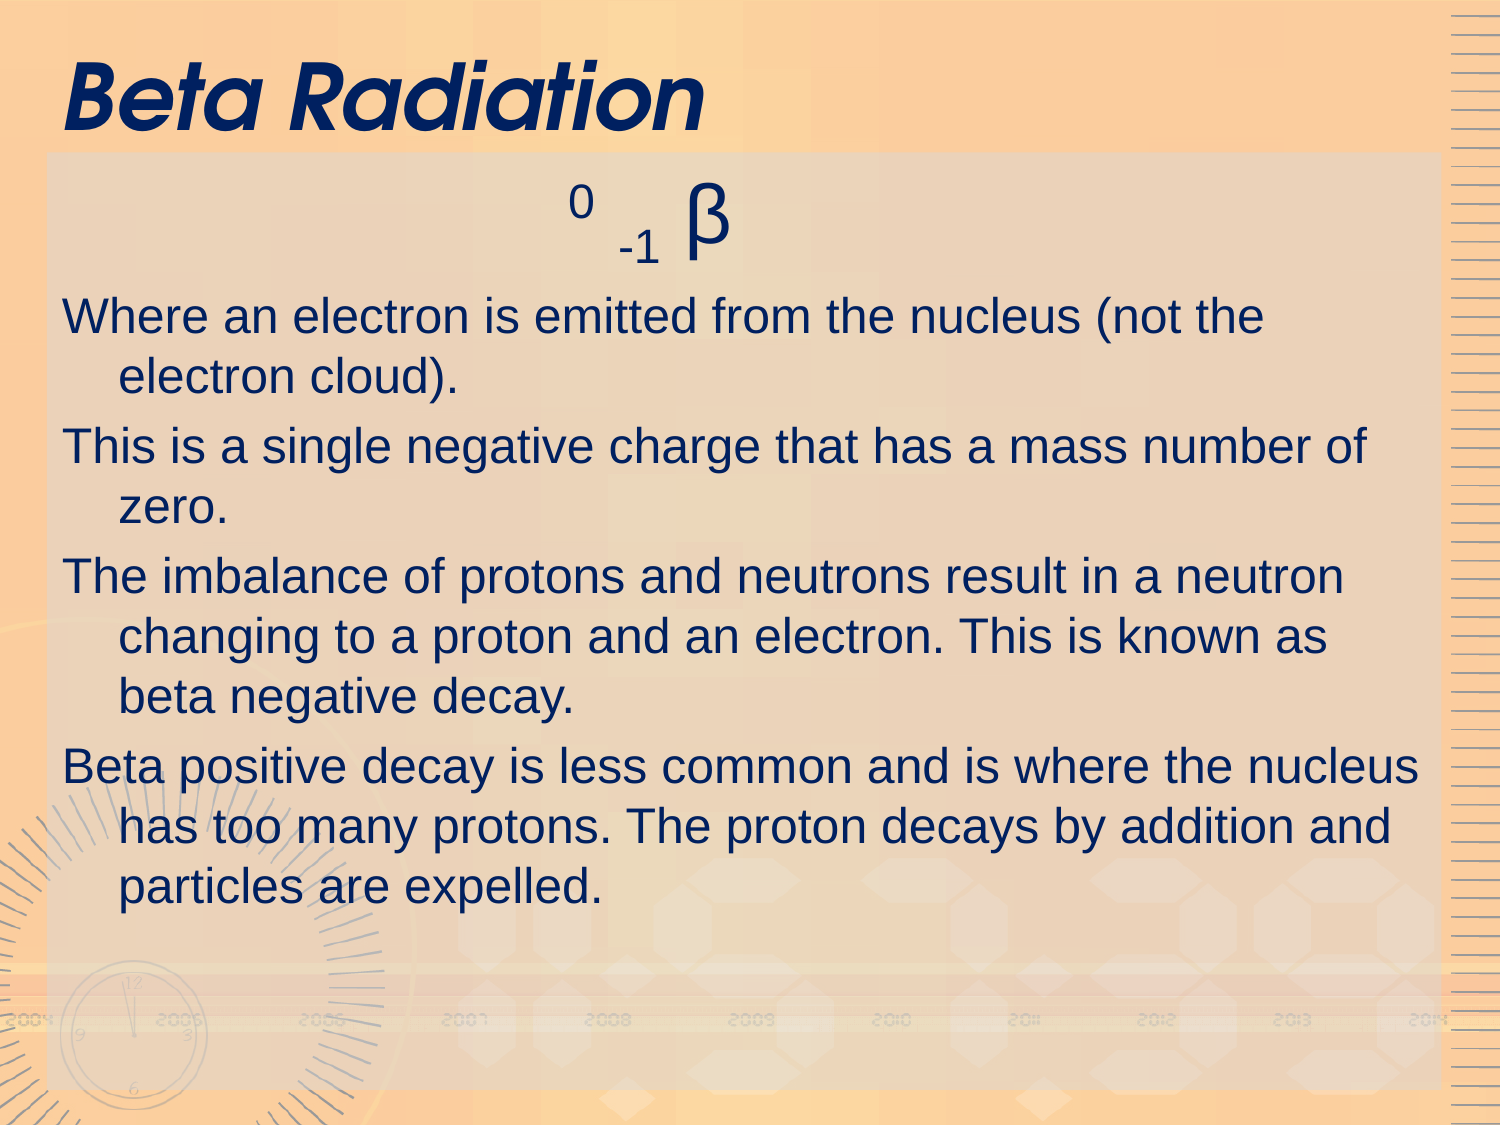

# Beta Radiation
				0 -1 β
Where an electron is emitted from the nucleus (not the electron cloud).
This is a single negative charge that has a mass number of zero.
The imbalance of protons and neutrons result in a neutron changing to a proton and an electron. This is known as beta negative decay.
Beta positive decay is less common and is where the nucleus has too many protons. The proton decays by addition and particles are expelled.